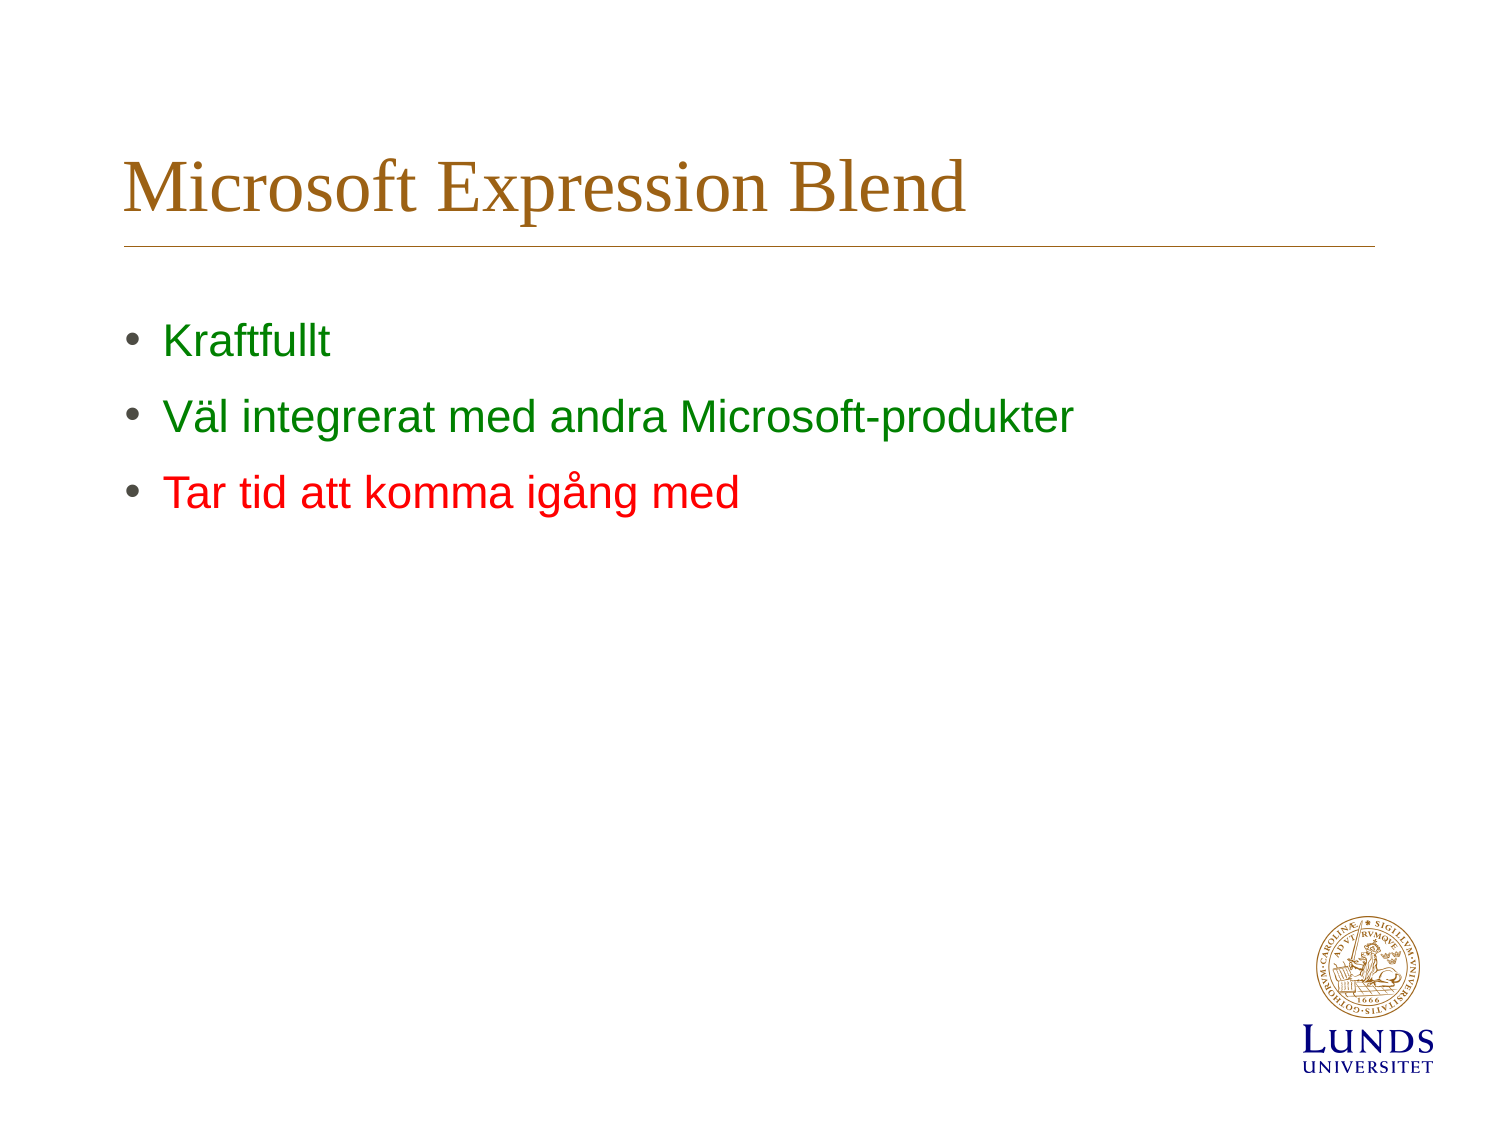

# Microsoft Expression Blend
Kraftfullt
Väl integrerat med andra Microsoft-produkter
Tar tid att komma igång med